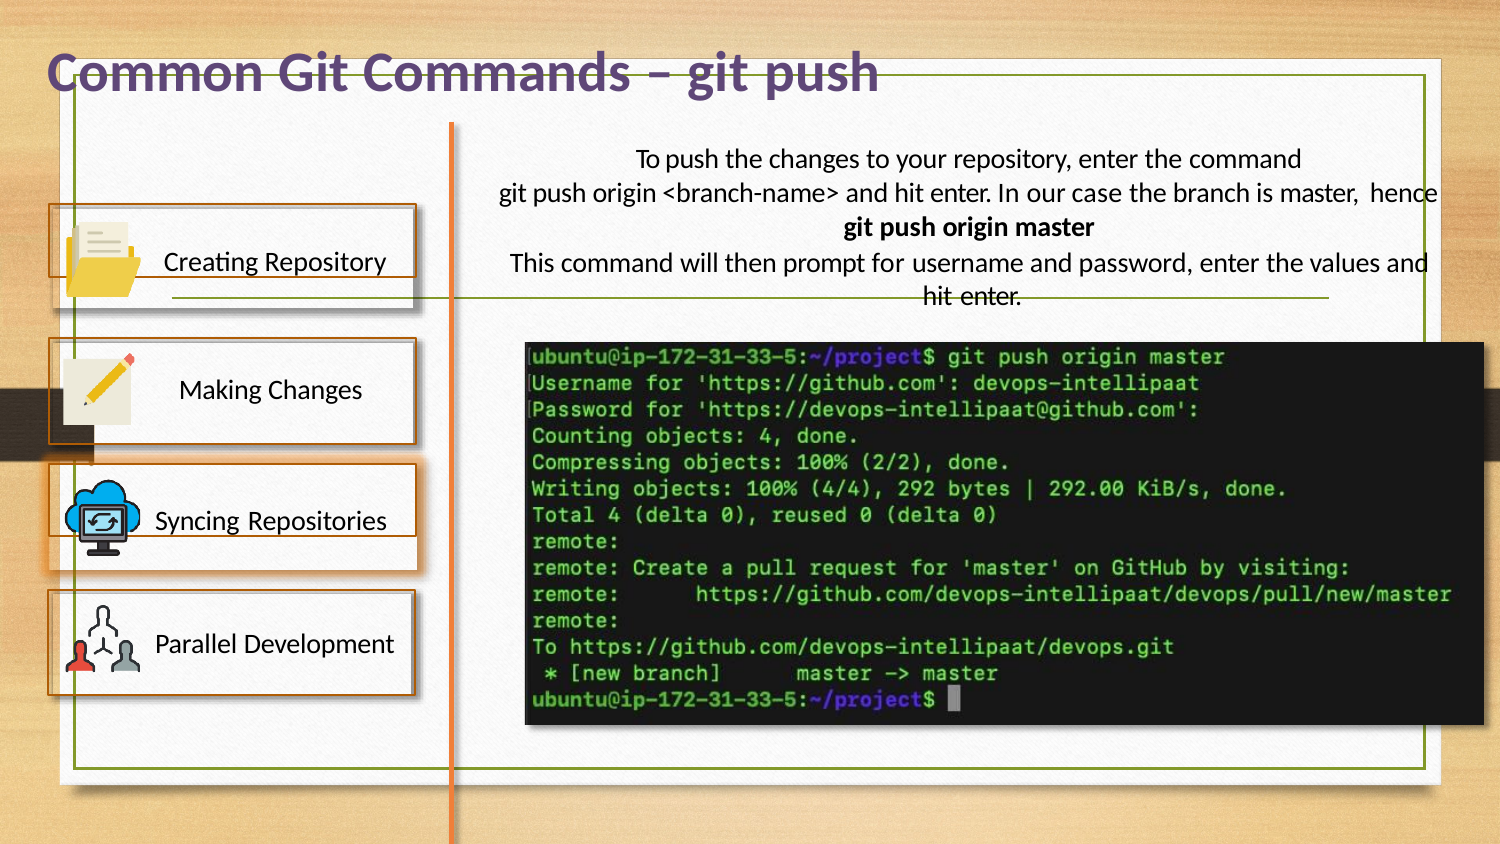

# Common Git Commands – git push

To push the changes to your repository, enter the command
git push origin <branch-name> and hit enter. In our case the branch is master, hence
git push origin master
This command will then prompt for username and password, enter the values and  hit enter.

Creating Repository

Making Changes

Syncing Repositories

Parallel Development